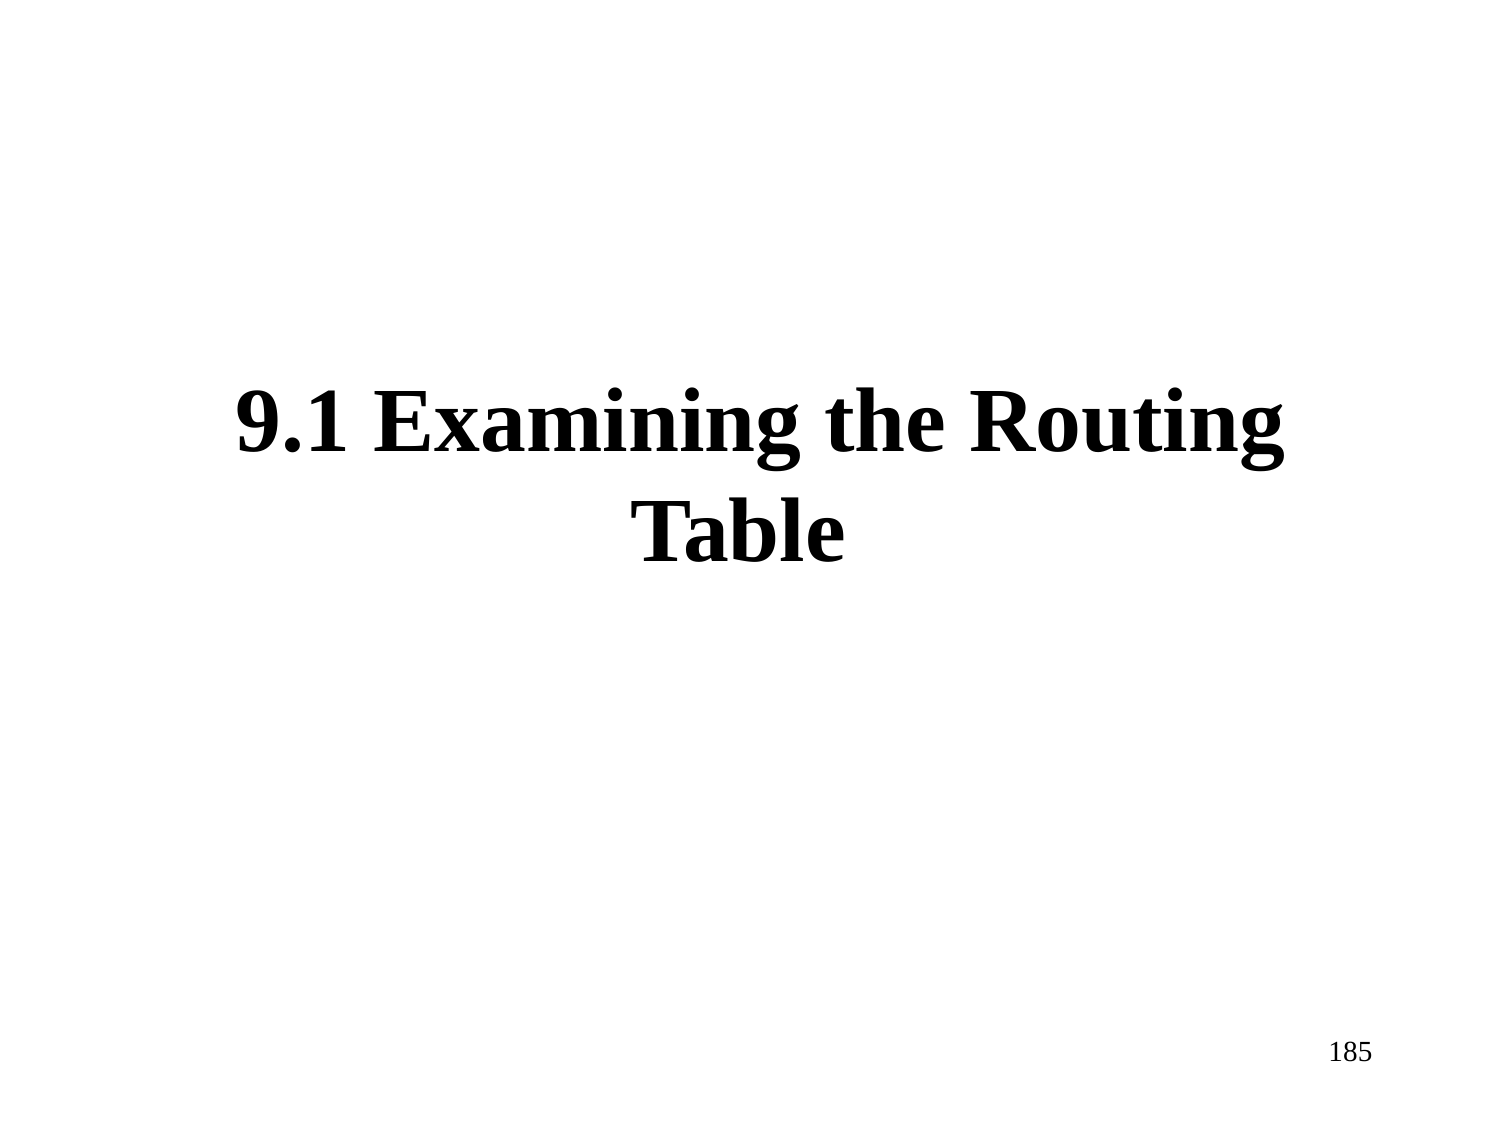

# 9.1 Examining the Routing Table

185